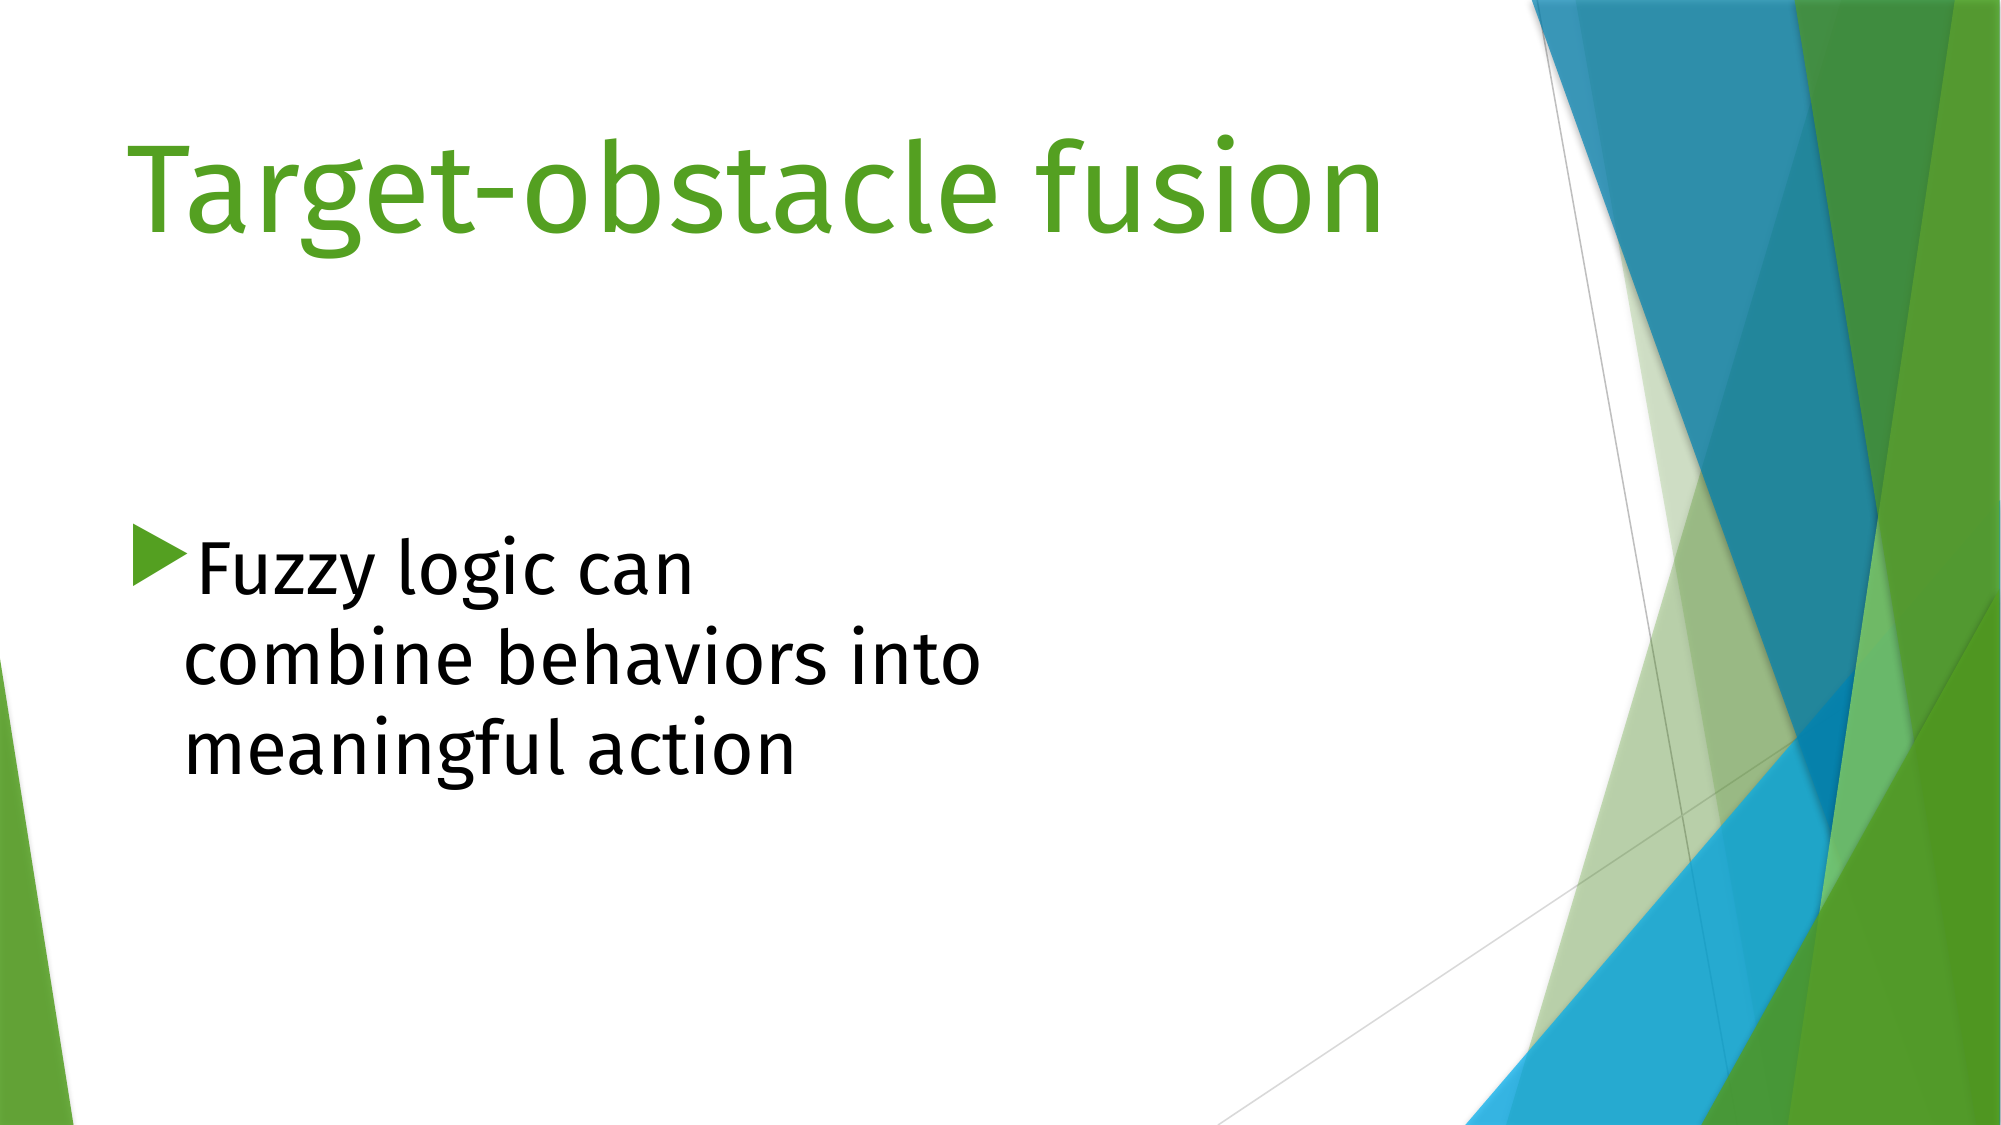

# Target-obstacle fusion
Fuzzy logic can combine behaviors into meaningful action